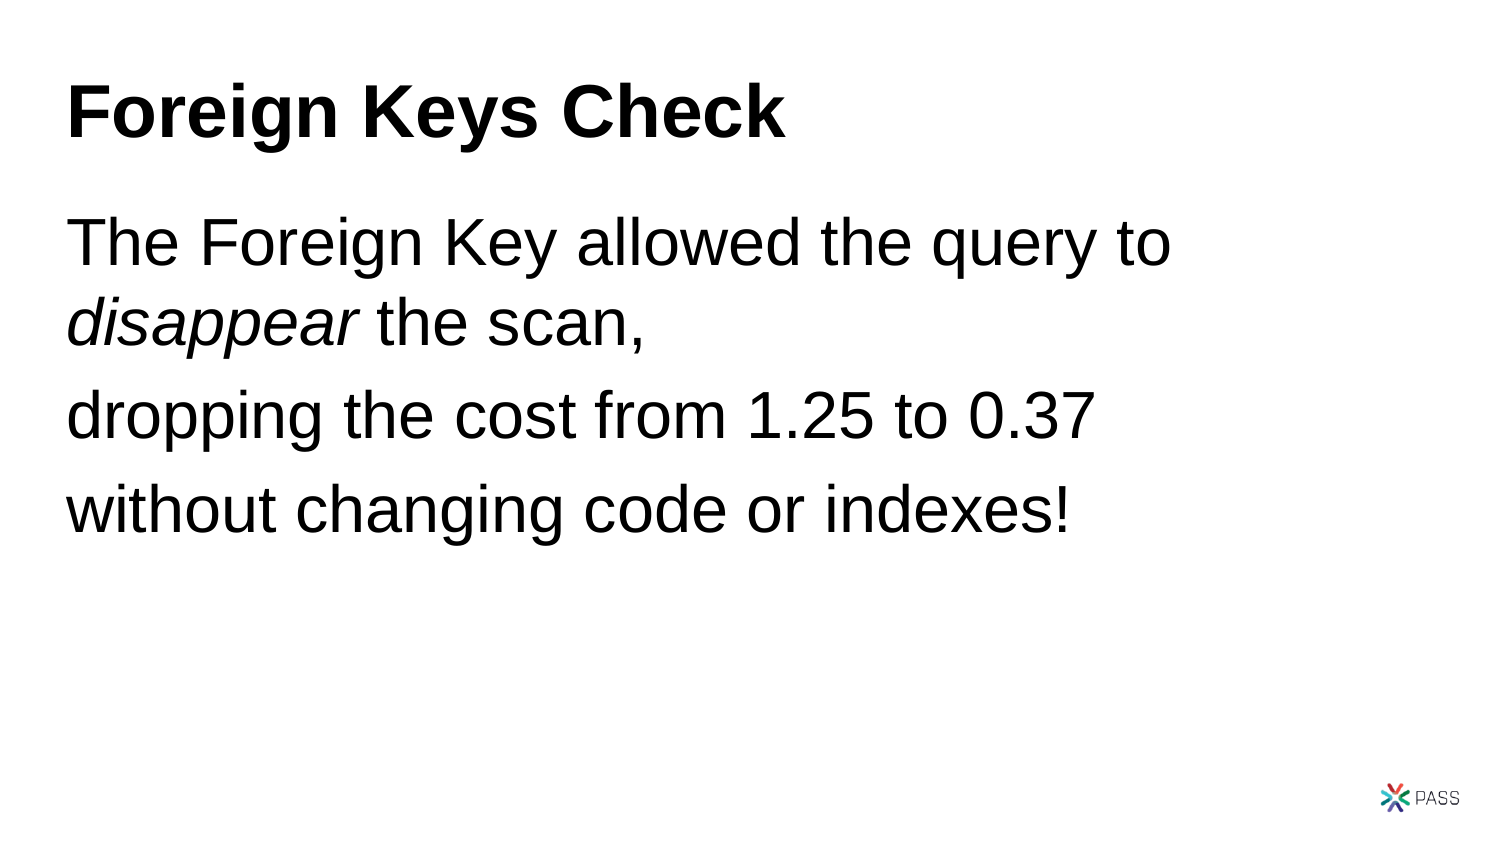

# Foreign Keys Check
The Foreign Key allowed the query to disappear the scan,
dropping the cost from 1.25 to 0.37
without changing code or indexes!